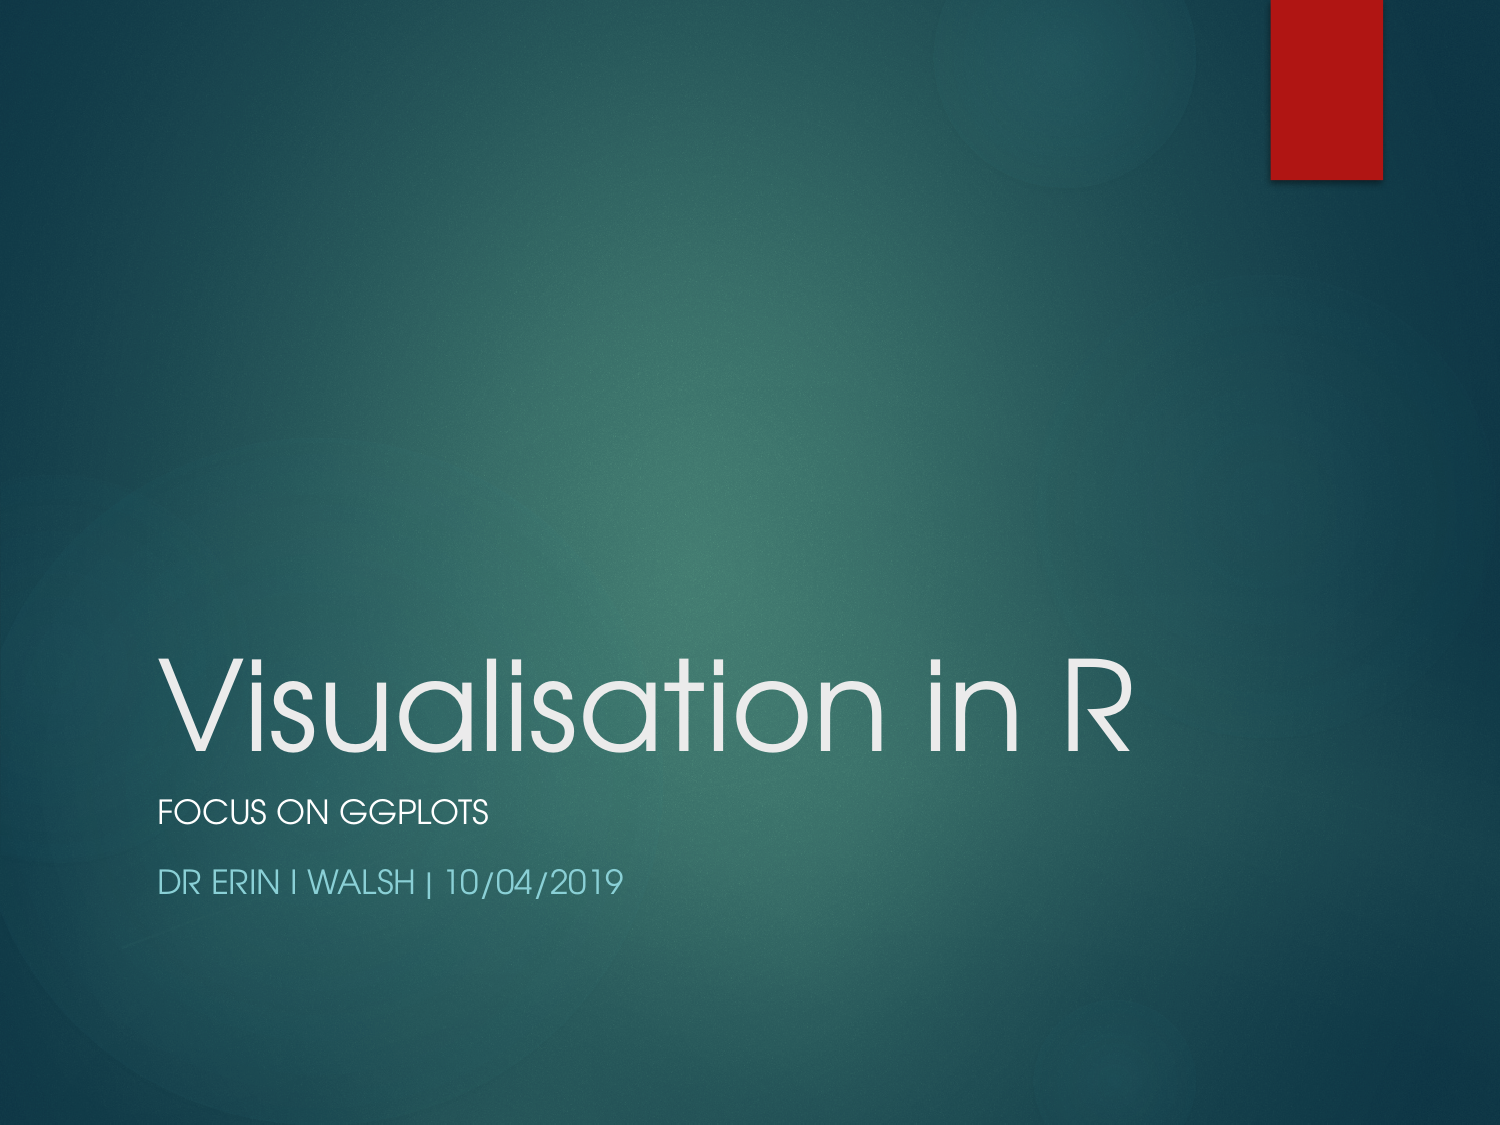

# Visualisation in R
Focus on ggplots
Dr Erin I walsh | 10/04/2019